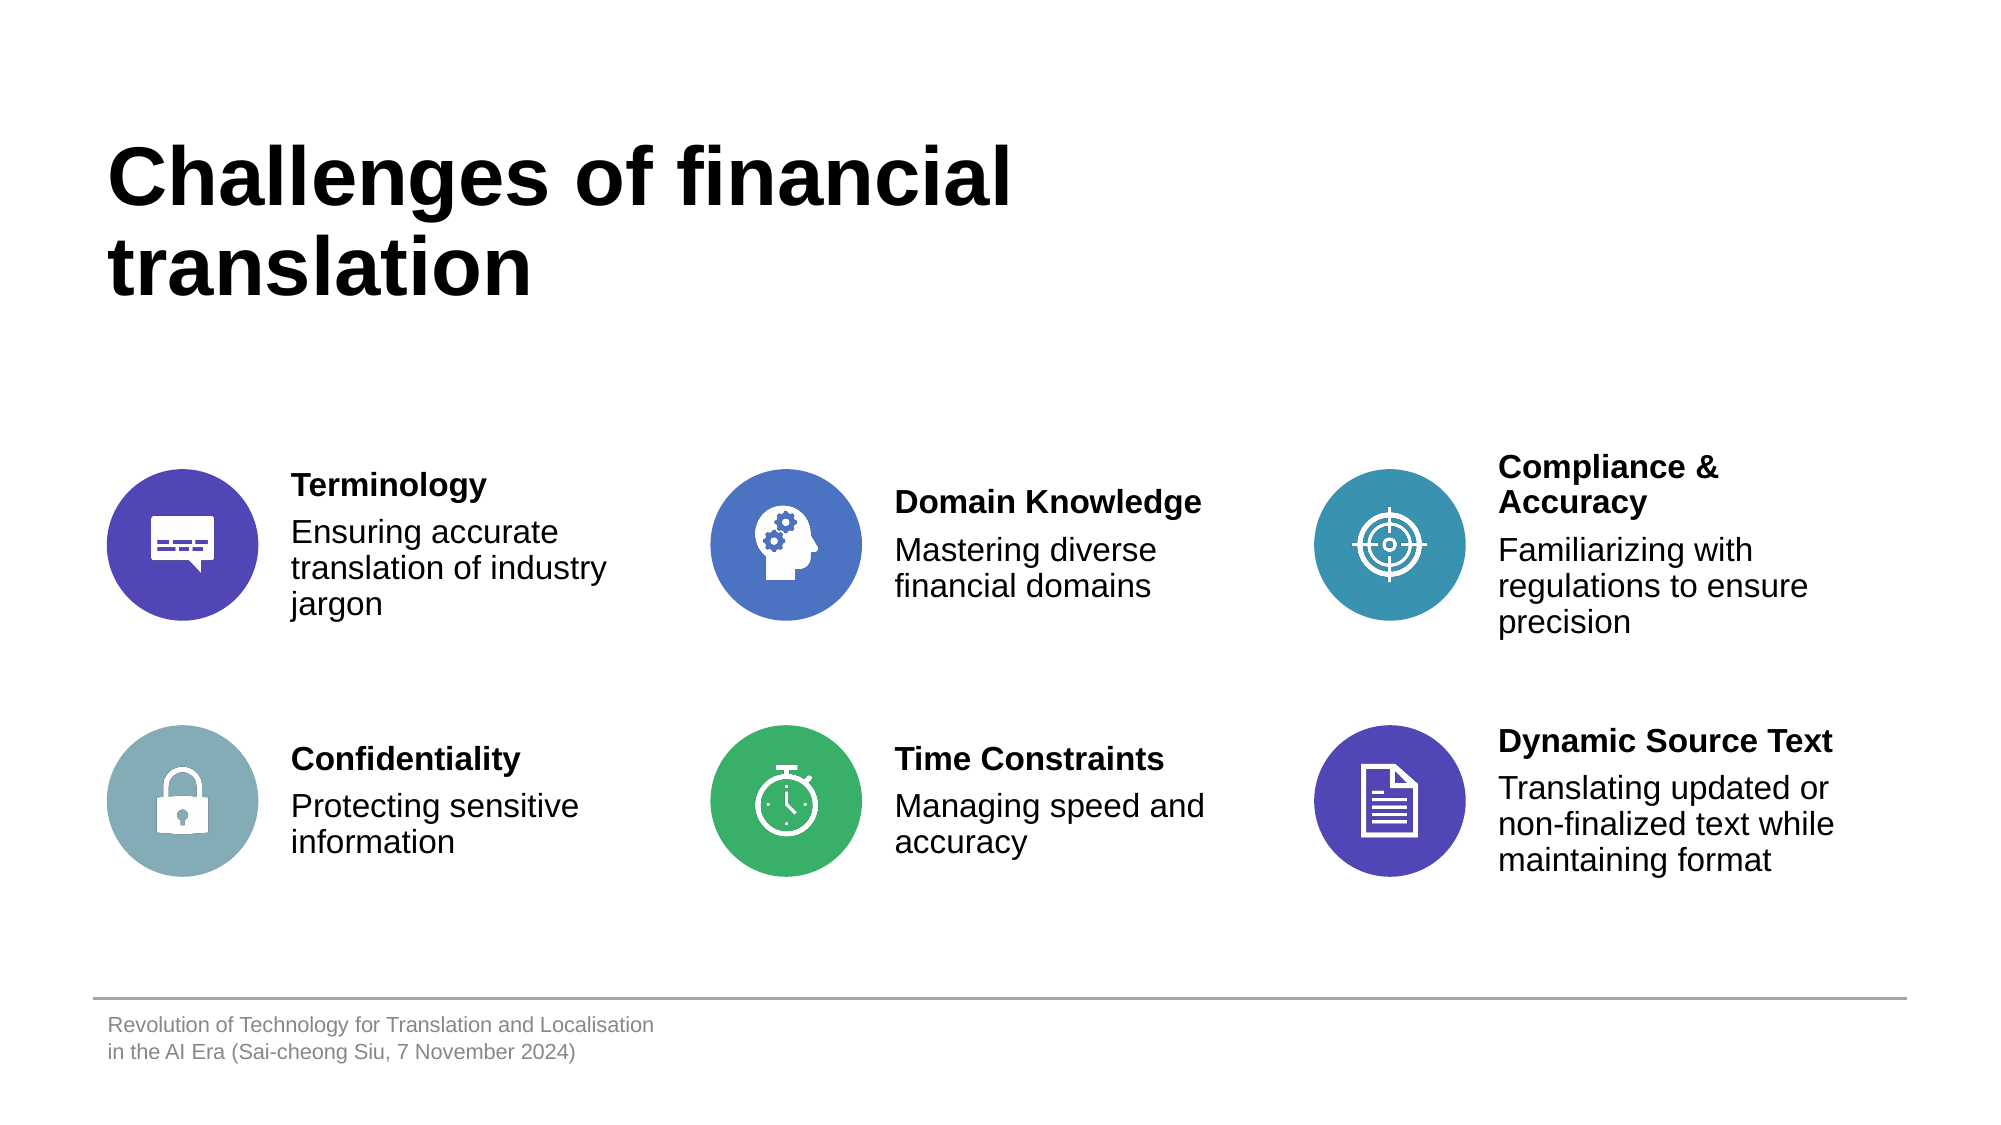

# Challenges of financial translation

Terminology
Ensuring accurate translation of industry jargon

Domain Knowledge
Mastering diverse financial domains

Compliance & Accuracy
Familiarizing with regulations to ensure precision

Confidentiality
Protecting sensitive information

Time Constraints
Managing speed and accuracy

Dynamic Source Text
Translating updated or non-finalized text while maintaining format

Revolution of Technology for Translation and Localisation in the AI Era (Sai-cheong Siu, 7 November 2024)